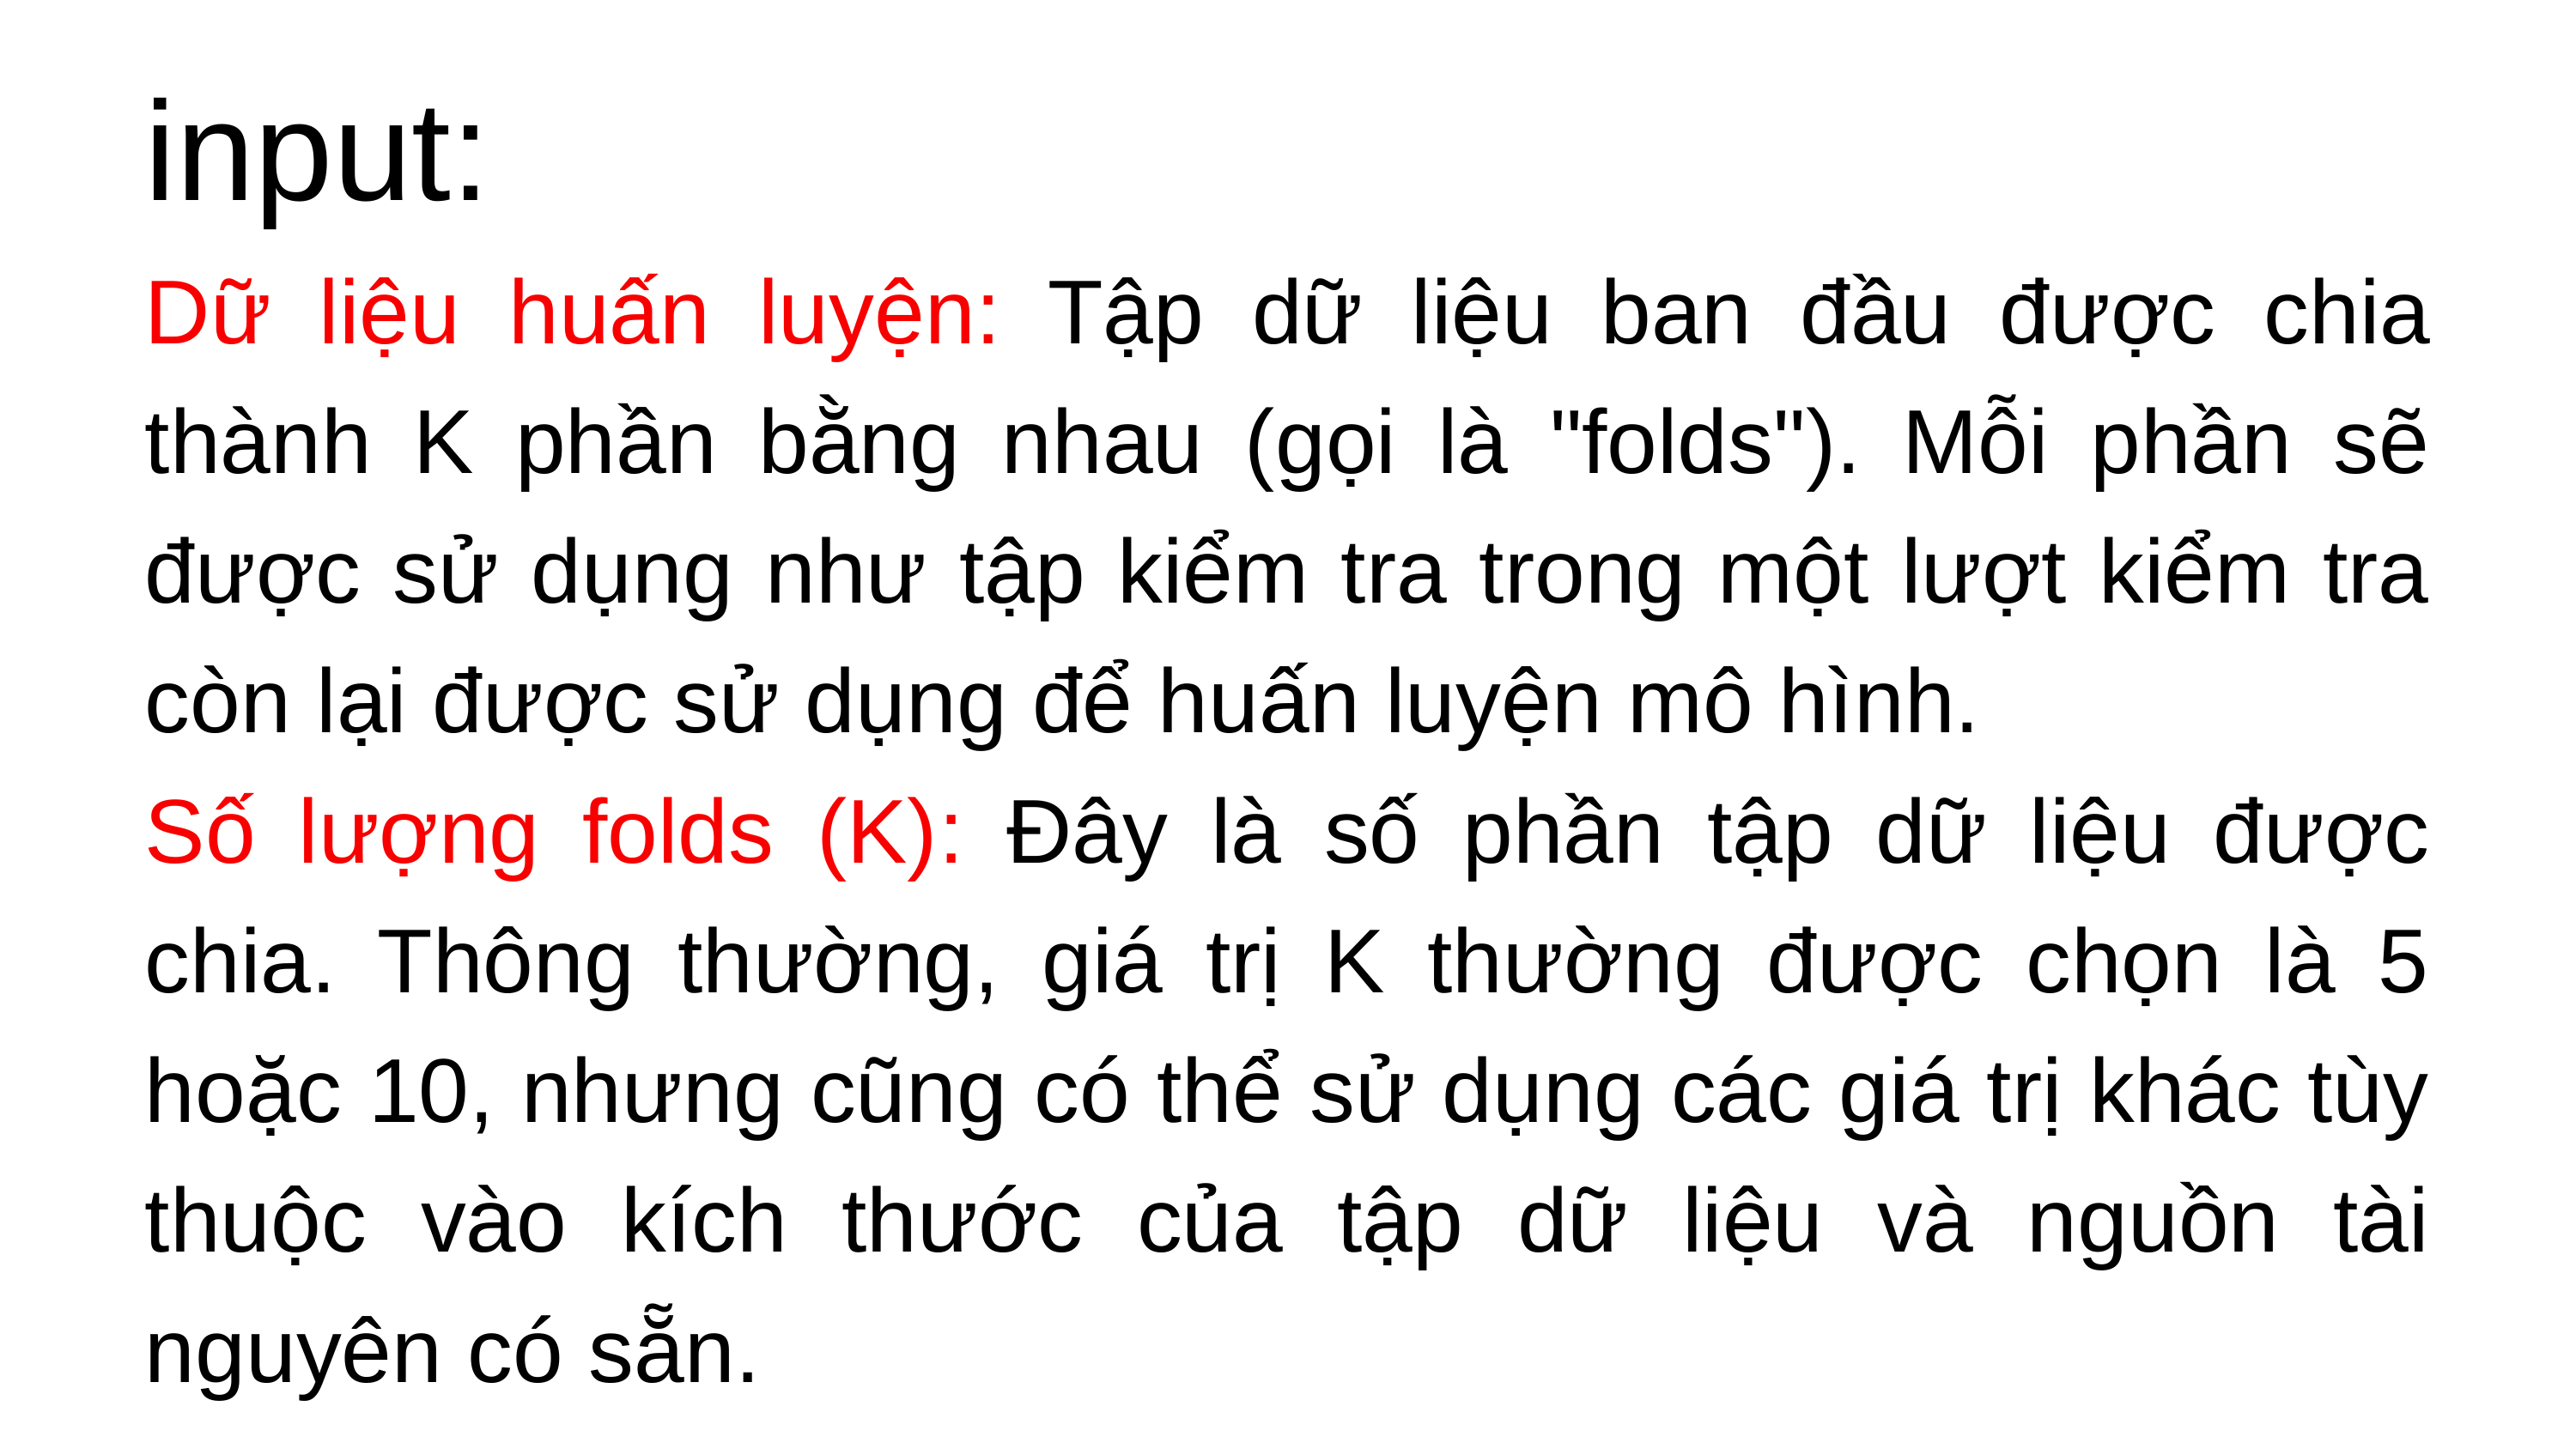

input:
Dữ liệu huấn luyện: Tập dữ liệu ban đầu được chia thành K phần bằng nhau (gọi là "folds"). Mỗi phần sẽ được sử dụng như tập kiểm tra trong một lượt kiểm tra còn lại được sử dụng để huấn luyện mô hình.
Số lượng folds (K): Đây là số phần tập dữ liệu được chia. Thông thường, giá trị K thường được chọn là 5 hoặc 10, nhưng cũng có thể sử dụng các giá trị khác tùy thuộc vào kích thước của tập dữ liệu và nguồn tài nguyên có sẵn.